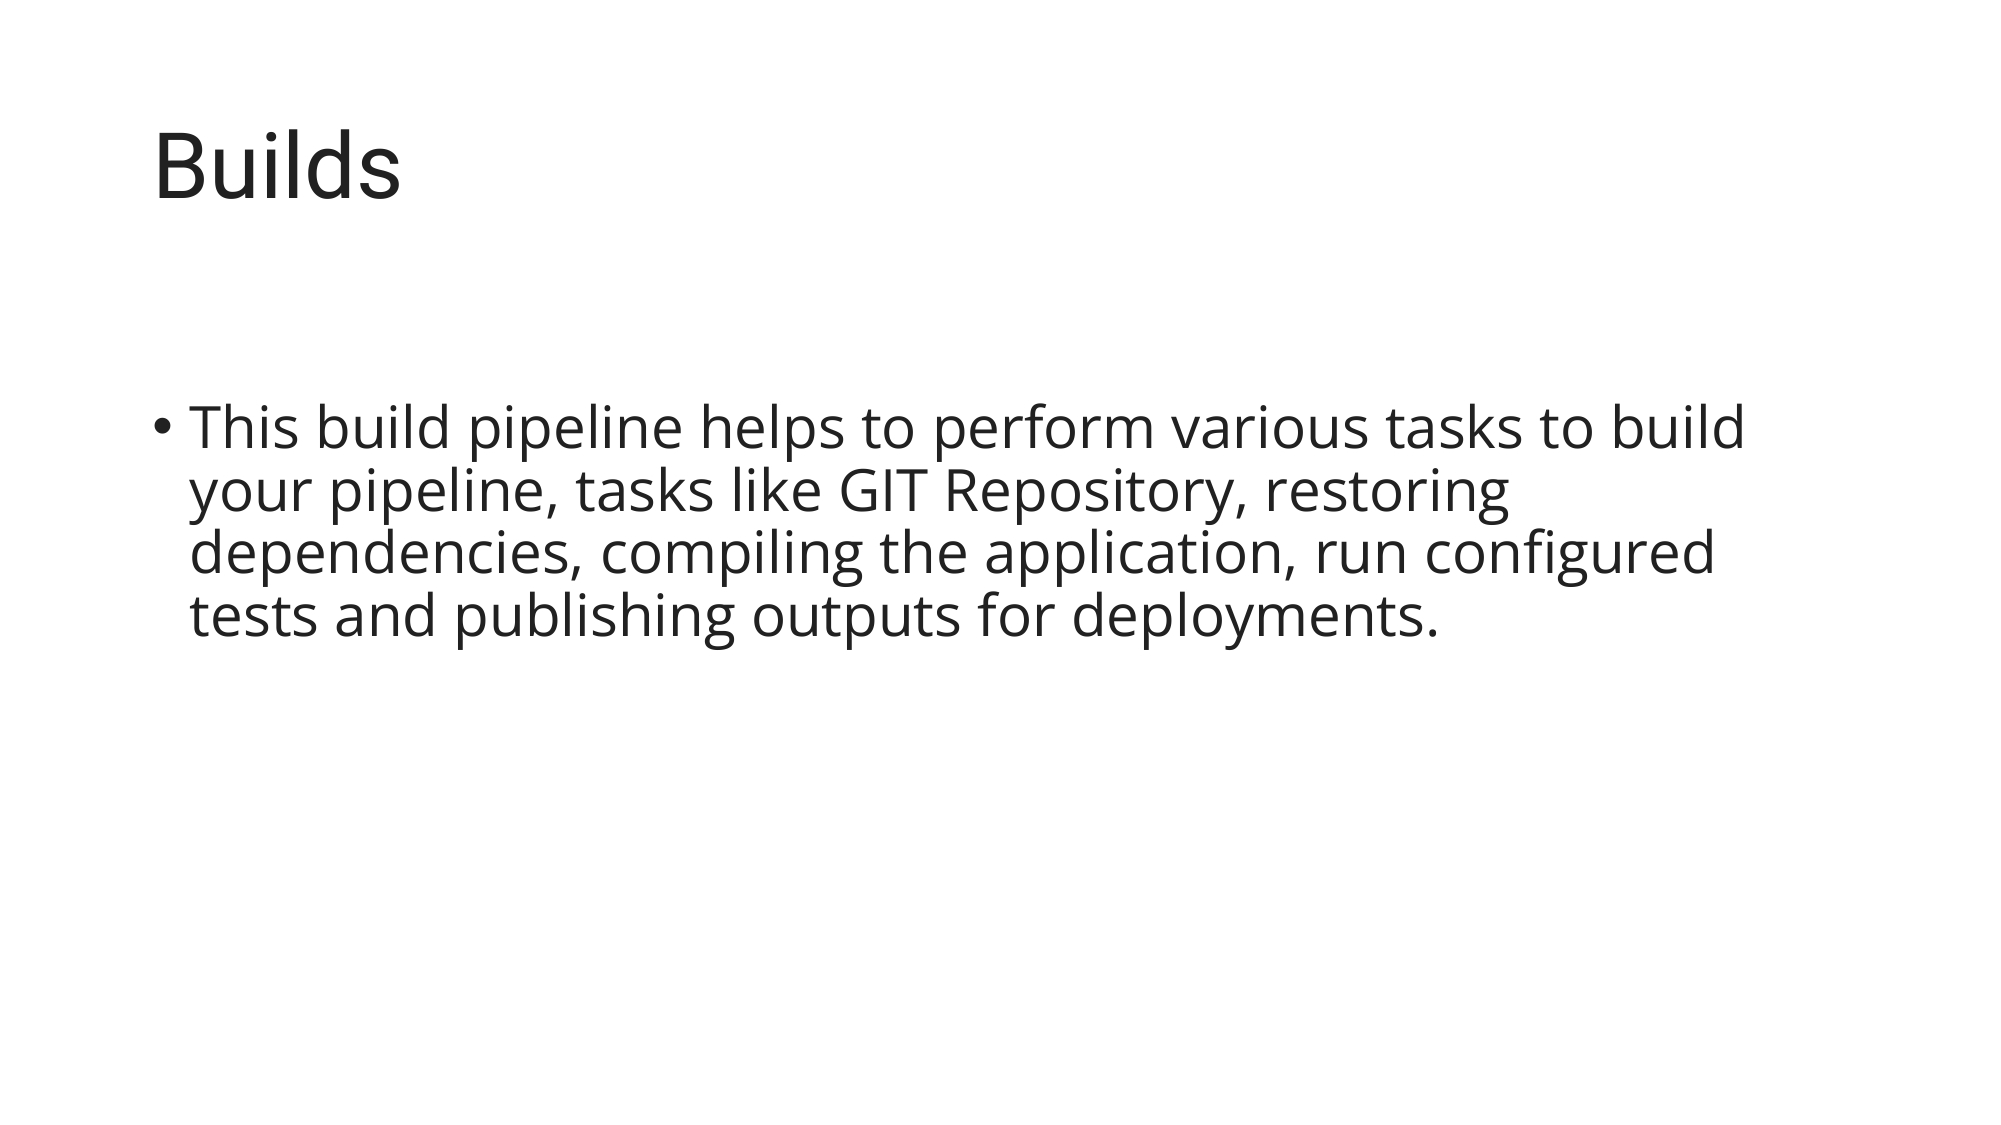

# Builds

This build pipeline helps to perform various tasks to build your pipeline, tasks like GIT Repository, restoring dependencies, compiling the application, run configured tests and publishing outputs for deployments.